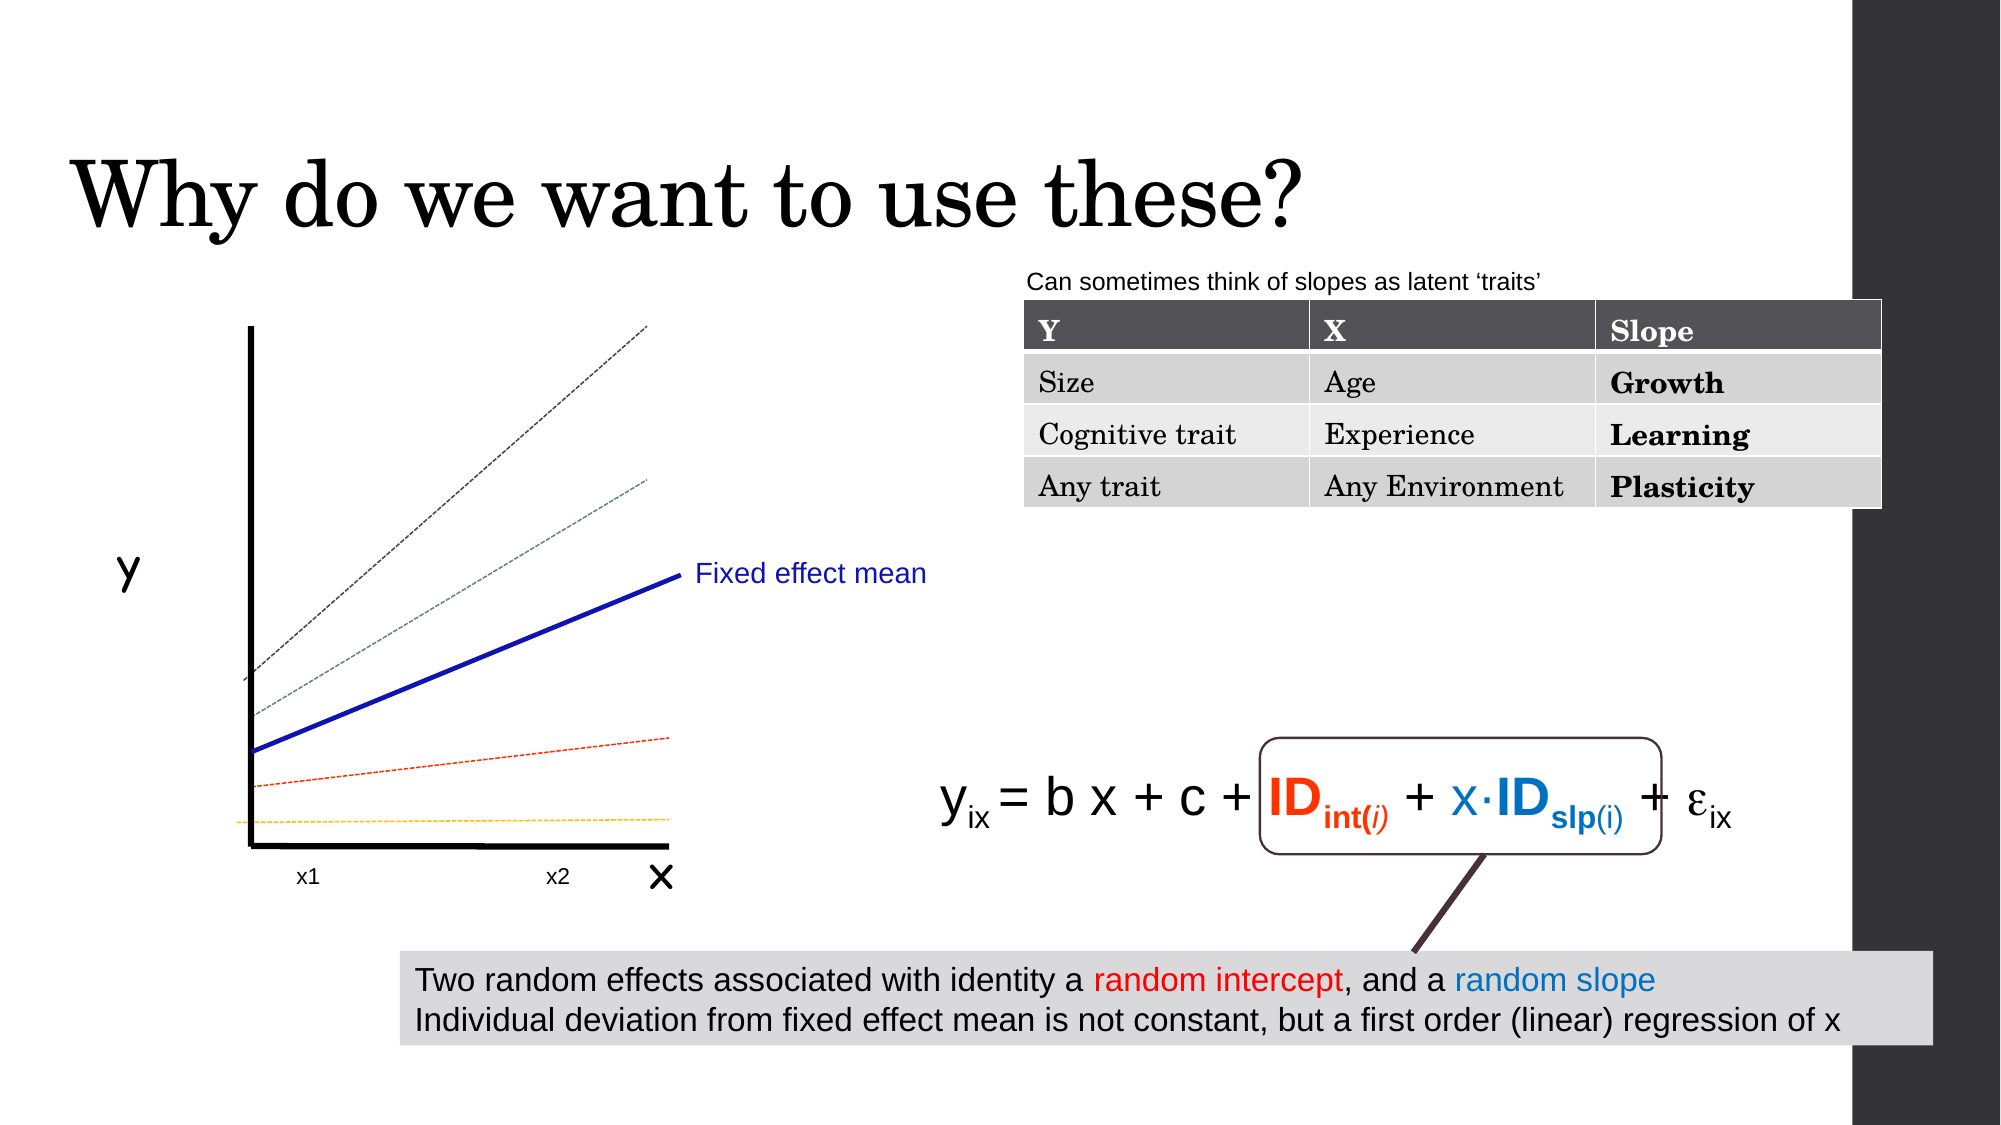

# Why do we want to use these?
Can sometimes think of slopes as latent ‘traits’
| Y | X | Slope |
| --- | --- | --- |
| Size | Age | Growth |
| Cognitive trait | Experience | Learning |
| Any trait | Any Environment | Plasticity |

y
Fixed effect mean

	yix = b x + c + IDint(i) + x·IDslp(i) + εix

x
x1
x2
Two random effects associated with identity a random intercept, and a random slope
Individual deviation from fixed effect mean is not constant, but a first order (linear) regression of x